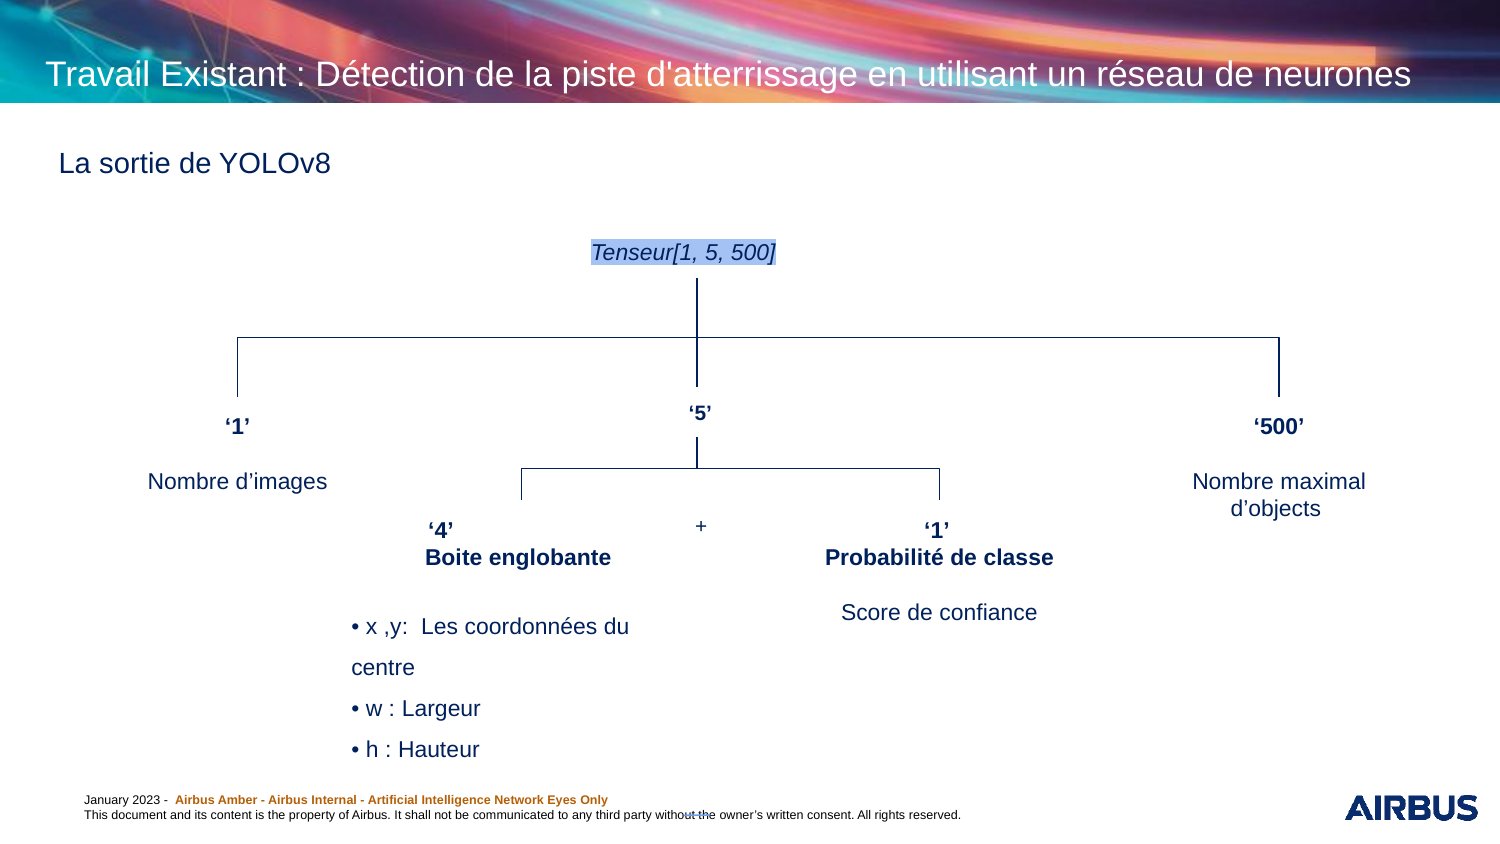

# Travail Existant : Détection de la piste d'atterrissage en utilisant un réseau de neurones
La sortie de YOLOv8
Tenseur[1, 5, 500]
  ‘5’
‘1’

Nombre d’images
‘500’

Nombre maximal d’objects
‘4’
Boite englobante

• x ,y:  Les coordonnées du centre
• w : Largeur
• h : Hauteur
+
‘1’
Probabilité de classe

Score de confiance